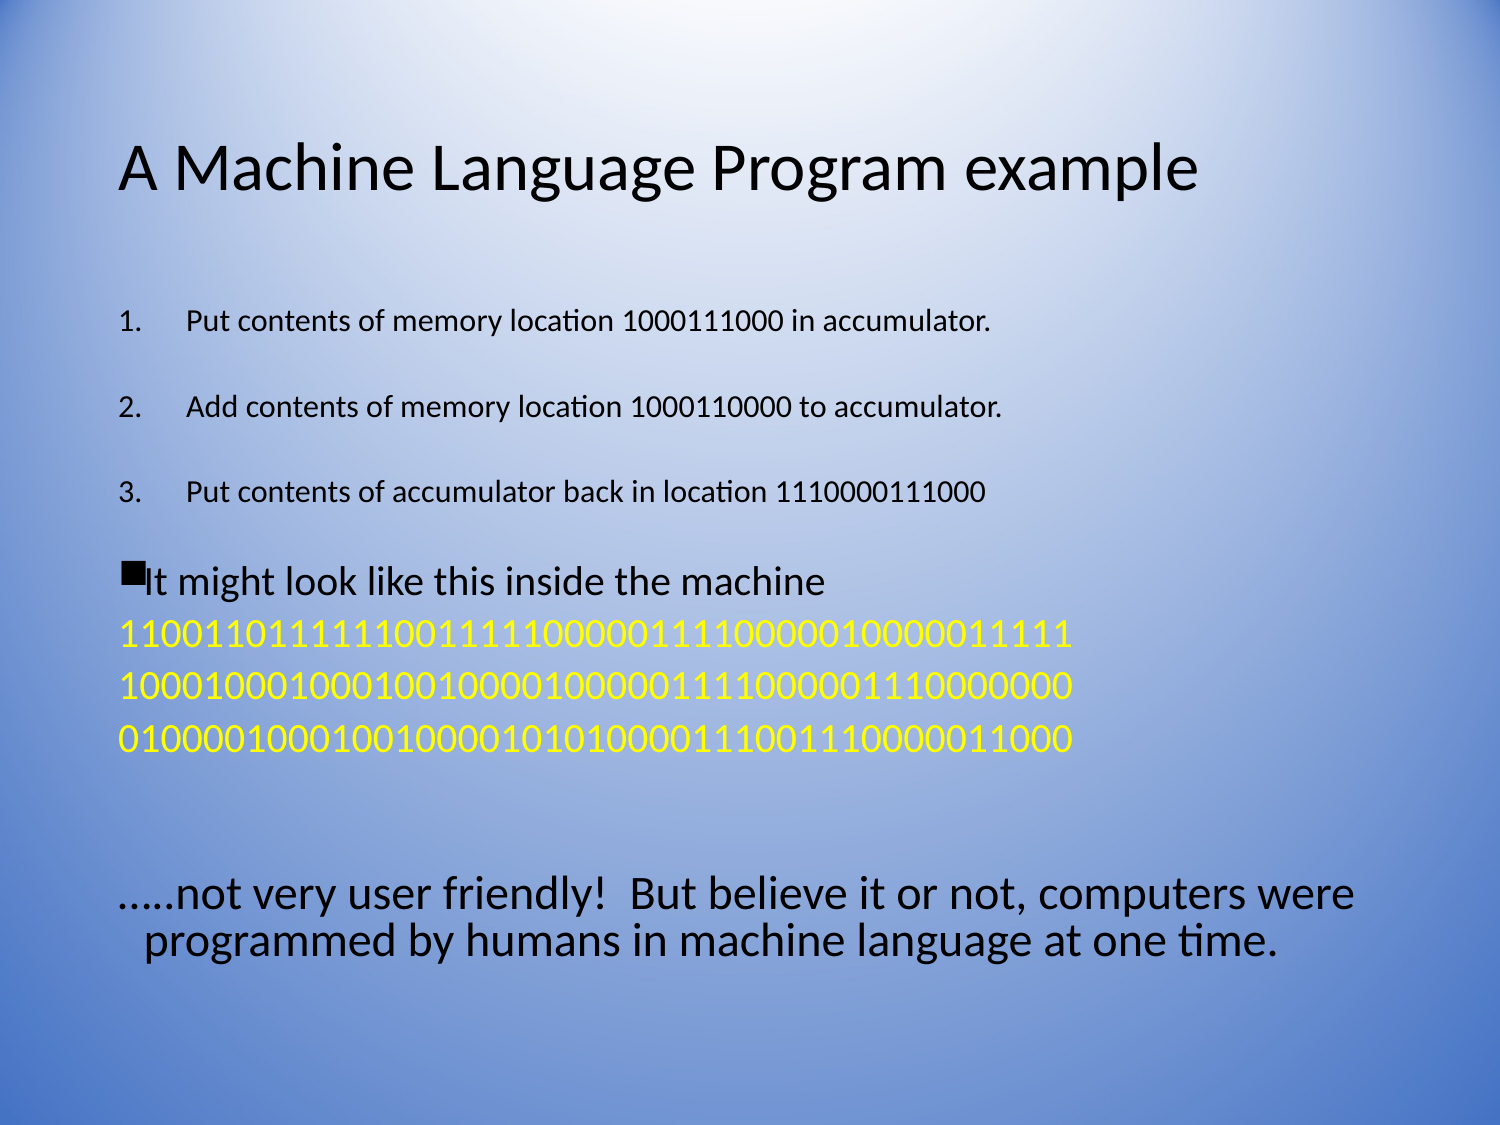

# A Machine Language Program example
Put contents of memory location 1000111000 in accumulator.

Add contents of memory location 1000110000 to accumulator.

Put contents of accumulator back in location 1110000111000

It might look like this inside the machine
110011011111100111110000011110000010000011111
100010001000100100001000001111000001110000000
010000100010010000101010000111001110000011000

…..not very user friendly!  But believe it or not, computers were programmed by humans in machine language at one time.